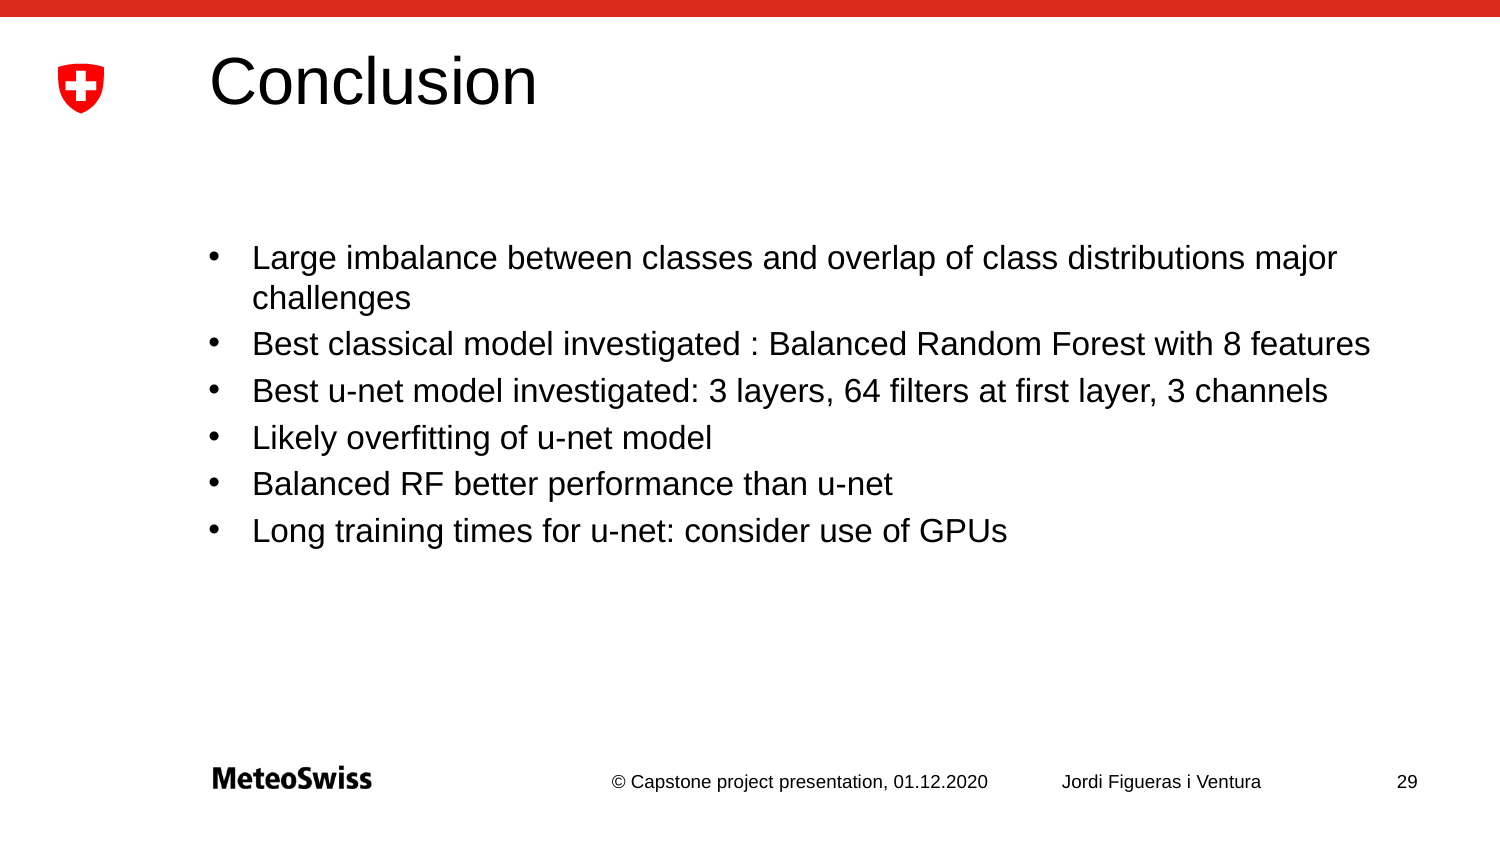

# Conclusion
Large imbalance between classes and overlap of class distributions major challenges
Best classical model investigated : Balanced Random Forest with 8 features
Best u-net model investigated: 3 layers, 64 filters at first layer, 3 channels
Likely overfitting of u-net model
Balanced RF better performance than u-net
Long training times for u-net: consider use of GPUs